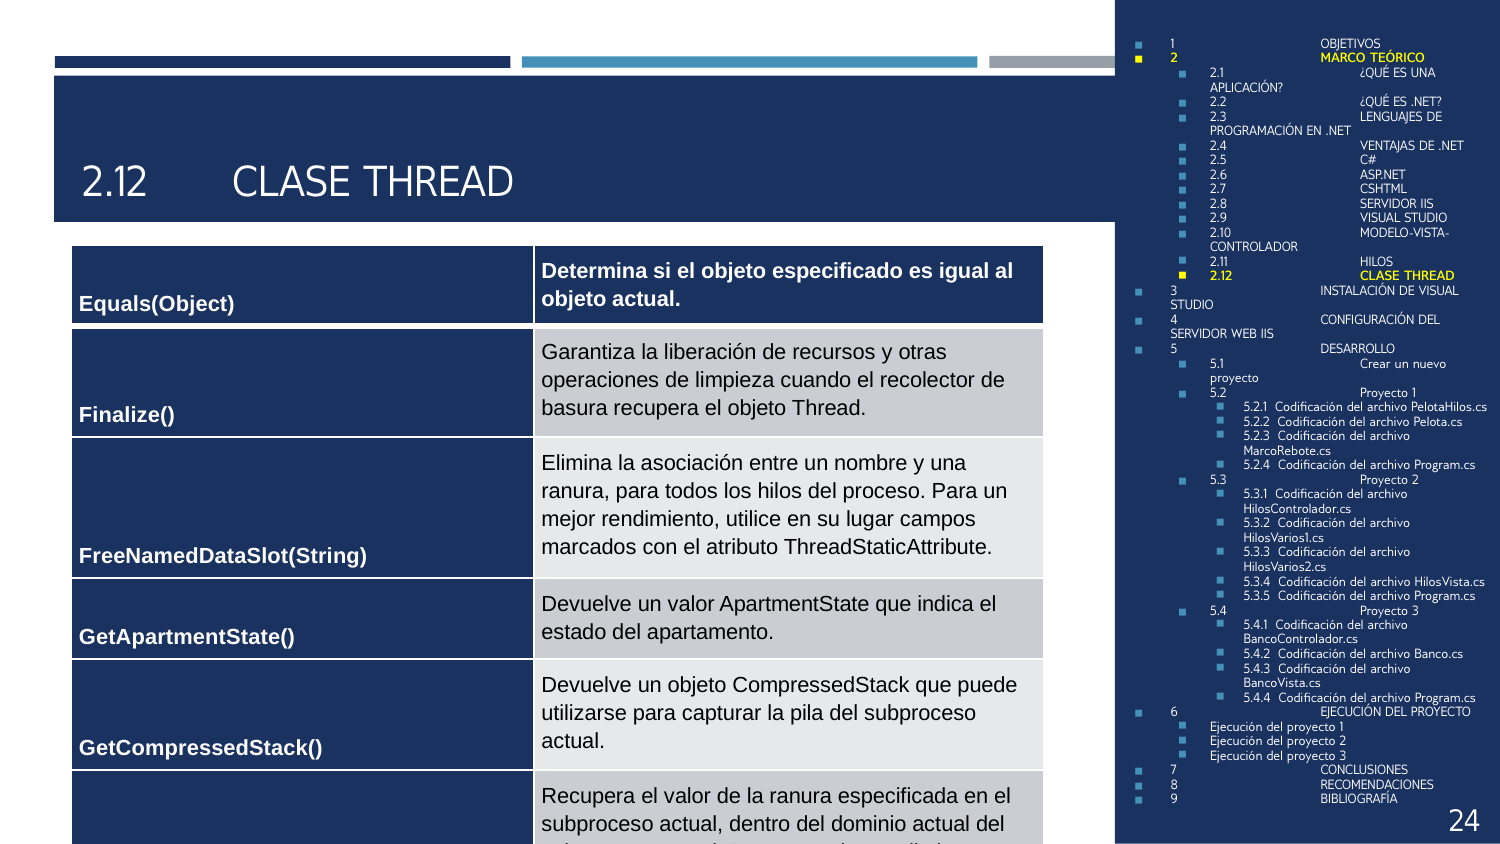

1	OBJETIVOS
2	MARCO TEÓRICO
2.1	¿QUÉ ES UNA APLICACIÓN?
2.2	¿QUÉ ES .NET?
2.3	LENGUAJES DE PROGRAMACIÓN EN .NET
2.4	VENTAJAS DE .NET
2.5	C#
2.6	ASP.NET
2.7	CSHTML
2.8	SERVIDOR IIS
2.9	VISUAL STUDIO
2.10	MODELO-VISTA-CONTROLADOR
2.11	HILOS
2.12	CLASE THREAD
3	INSTALACIÓN DE VISUAL STUDIO
4	CONFIGURACIÓN DEL SERVIDOR WEB IIS
5	DESARROLLO
5.1	Crear un nuevo proyecto
5.2	Proyecto 1
5.2.1  Codificación del archivo PelotaHilos.cs
5.2.2  Codificación del archivo Pelota.cs
5.2.3  Codificación del archivo MarcoRebote.cs
5.2.4  Codificación del archivo Program.cs
5.3	Proyecto 2
5.3.1  Codificación del archivo HilosControlador.cs
5.3.2  Codificación del archivo HilosVarios1.cs
5.3.3  Codificación del archivo HilosVarios2.cs
5.3.4  Codificación del archivo HilosVista.cs
5.3.5  Codificación del archivo Program.cs
5.4	Proyecto 3
5.4.1  Codificación del archivo BancoControlador.cs
5.4.2  Codificación del archivo Banco.cs
5.4.3  Codificación del archivo BancoVista.cs
5.4.4  Codificación del archivo Program.cs
6	EJECUCIÓN DEL PROYECTO
Ejecución del proyecto 1
Ejecución del proyecto 2
Ejecución del proyecto 3
7	CONCLUSIONES
8	RECOMENDACIONES
9	BIBLIOGRAFÍA
# 2.12	CLASE THREAD
| Equals(Object) | Determina si el objeto especificado es igual al objeto actual. |
| --- | --- |
| Finalize() | Garantiza la liberación de recursos y otras operaciones de limpieza cuando el recolector de basura recupera el objeto Thread. |
| FreeNamedDataSlot(String) | Elimina la asociación entre un nombre y una ranura, para todos los hilos del proceso. Para un mejor rendimiento, utilice en su lugar campos marcados con el atributo ThreadStaticAttribute. |
| GetApartmentState() | Devuelve un valor ApartmentState que indica el estado del apartamento. |
| GetCompressedStack() | Devuelve un objeto CompressedStack que puede utilizarse para capturar la pila del subproceso actual. |
| GetData(LocalDataStoreSlot) | Recupera el valor de la ranura especificada en el subproceso actual, dentro del dominio actual del subproceso actual. Para un mejor rendimiento, utilice en su lugar campos marcados con el atributo ThreadStaticAttribute. |
24